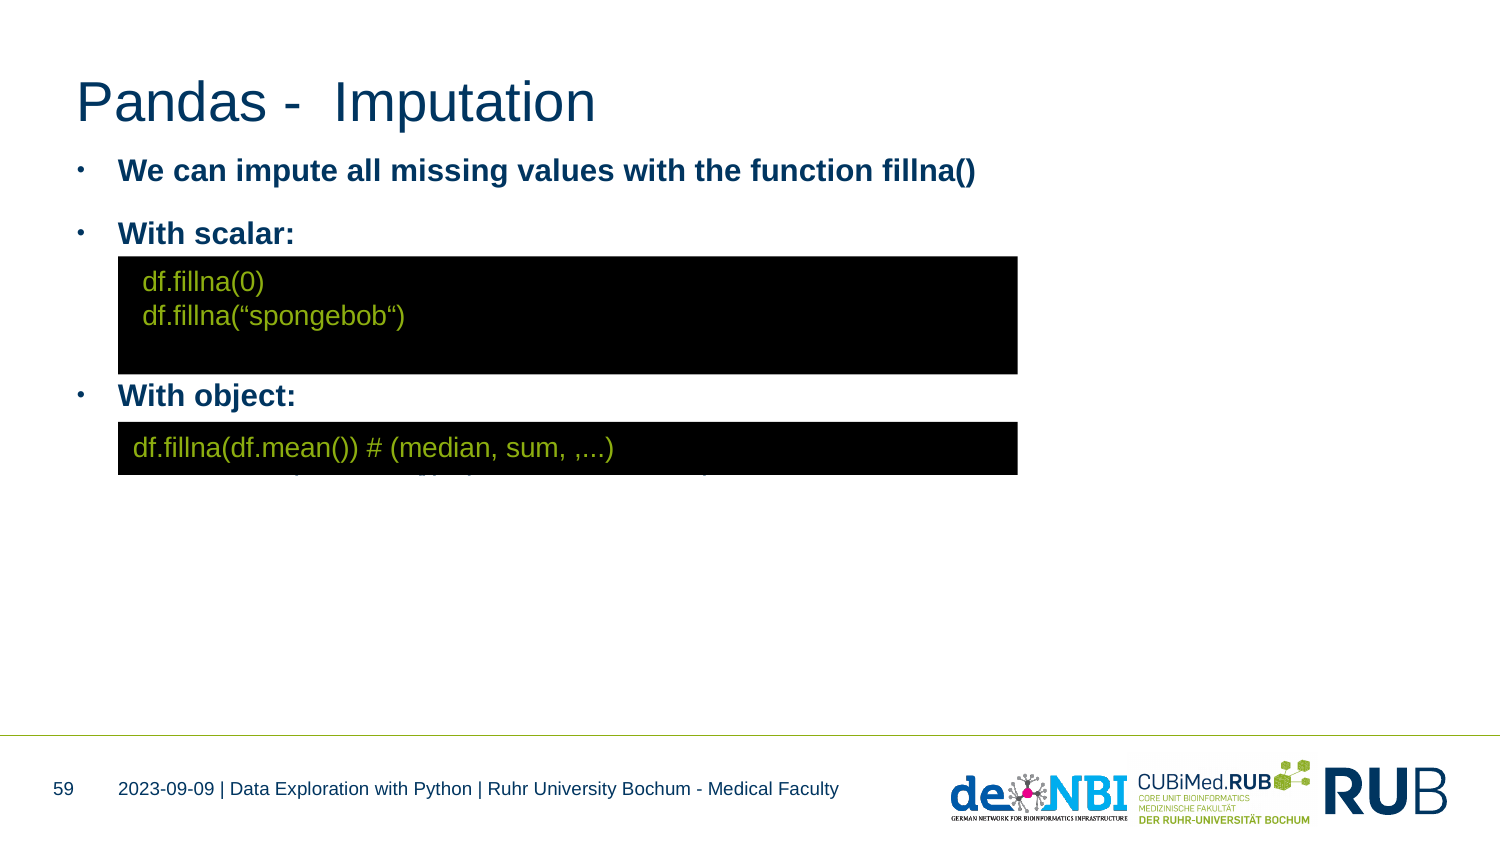

# Pandas -  Imputation
We can impute all missing values with the function fillna()
With scalar:
Df.fillna(0)
Df.fillna(„spongebob“)
With object:
Df.fillna(df.mean())  (median, sum, ,...)

df.fillna(0)
df.fillna(“spongebob“)
df.fillna(df.mean()) # (median, sum, ,...)
59
2023-09-09 | Data Exploration with Python | Ruhr University Bochum - Medical Faculty